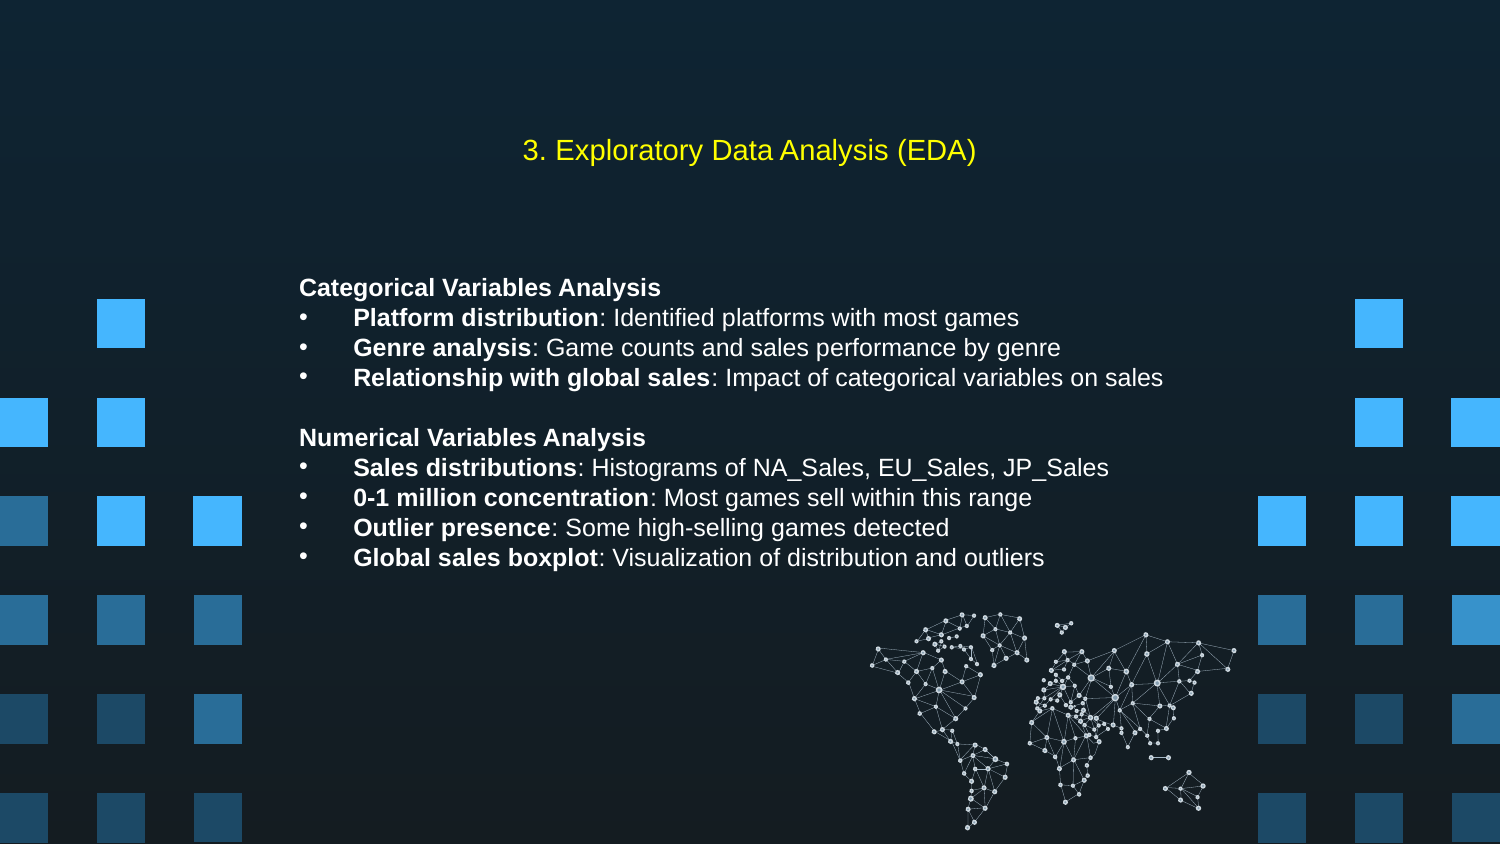

# 3. Exploratory Data Analysis (EDA)
Categorical Variables Analysis
Platform distribution: Identified platforms with most games
Genre analysis: Game counts and sales performance by genre
Relationship with global sales: Impact of categorical variables on sales

Numerical Variables Analysis
Sales distributions: Histograms of NA_Sales, EU_Sales, JP_Sales
0-1 million concentration: Most games sell within this range
Outlier presence: Some high-selling games detected
Global sales boxplot: Visualization of distribution and outliers